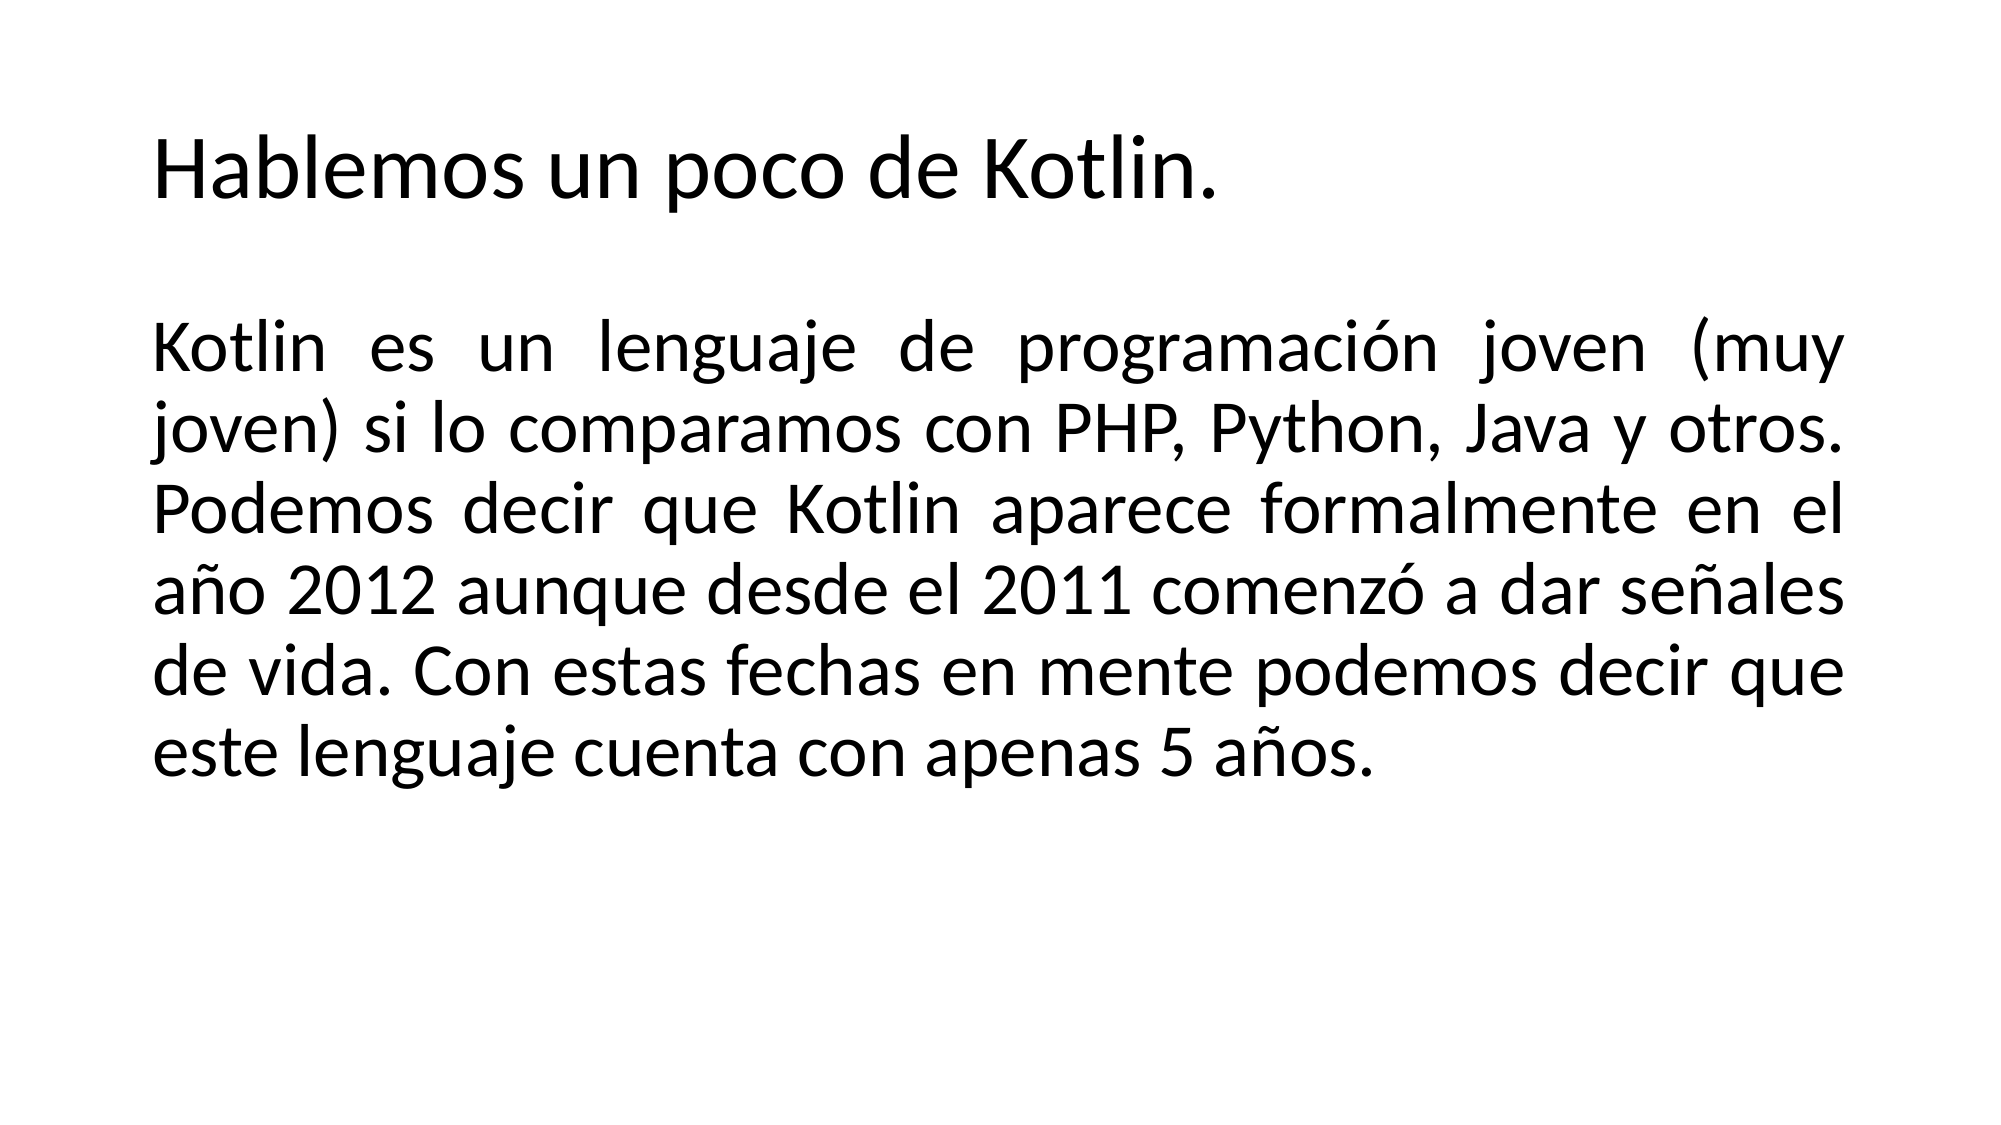

# Hablemos un poco de Kotlin.
Kotlin es un lenguaje de programación joven (muy joven) si lo comparamos con PHP, Python, Java y otros. Podemos decir que Kotlin aparece formalmente en el año 2012 aunque desde el 2011 comenzó a dar señales de vida. Con estas fechas en mente podemos decir que este lenguaje cuenta con apenas 5 años.